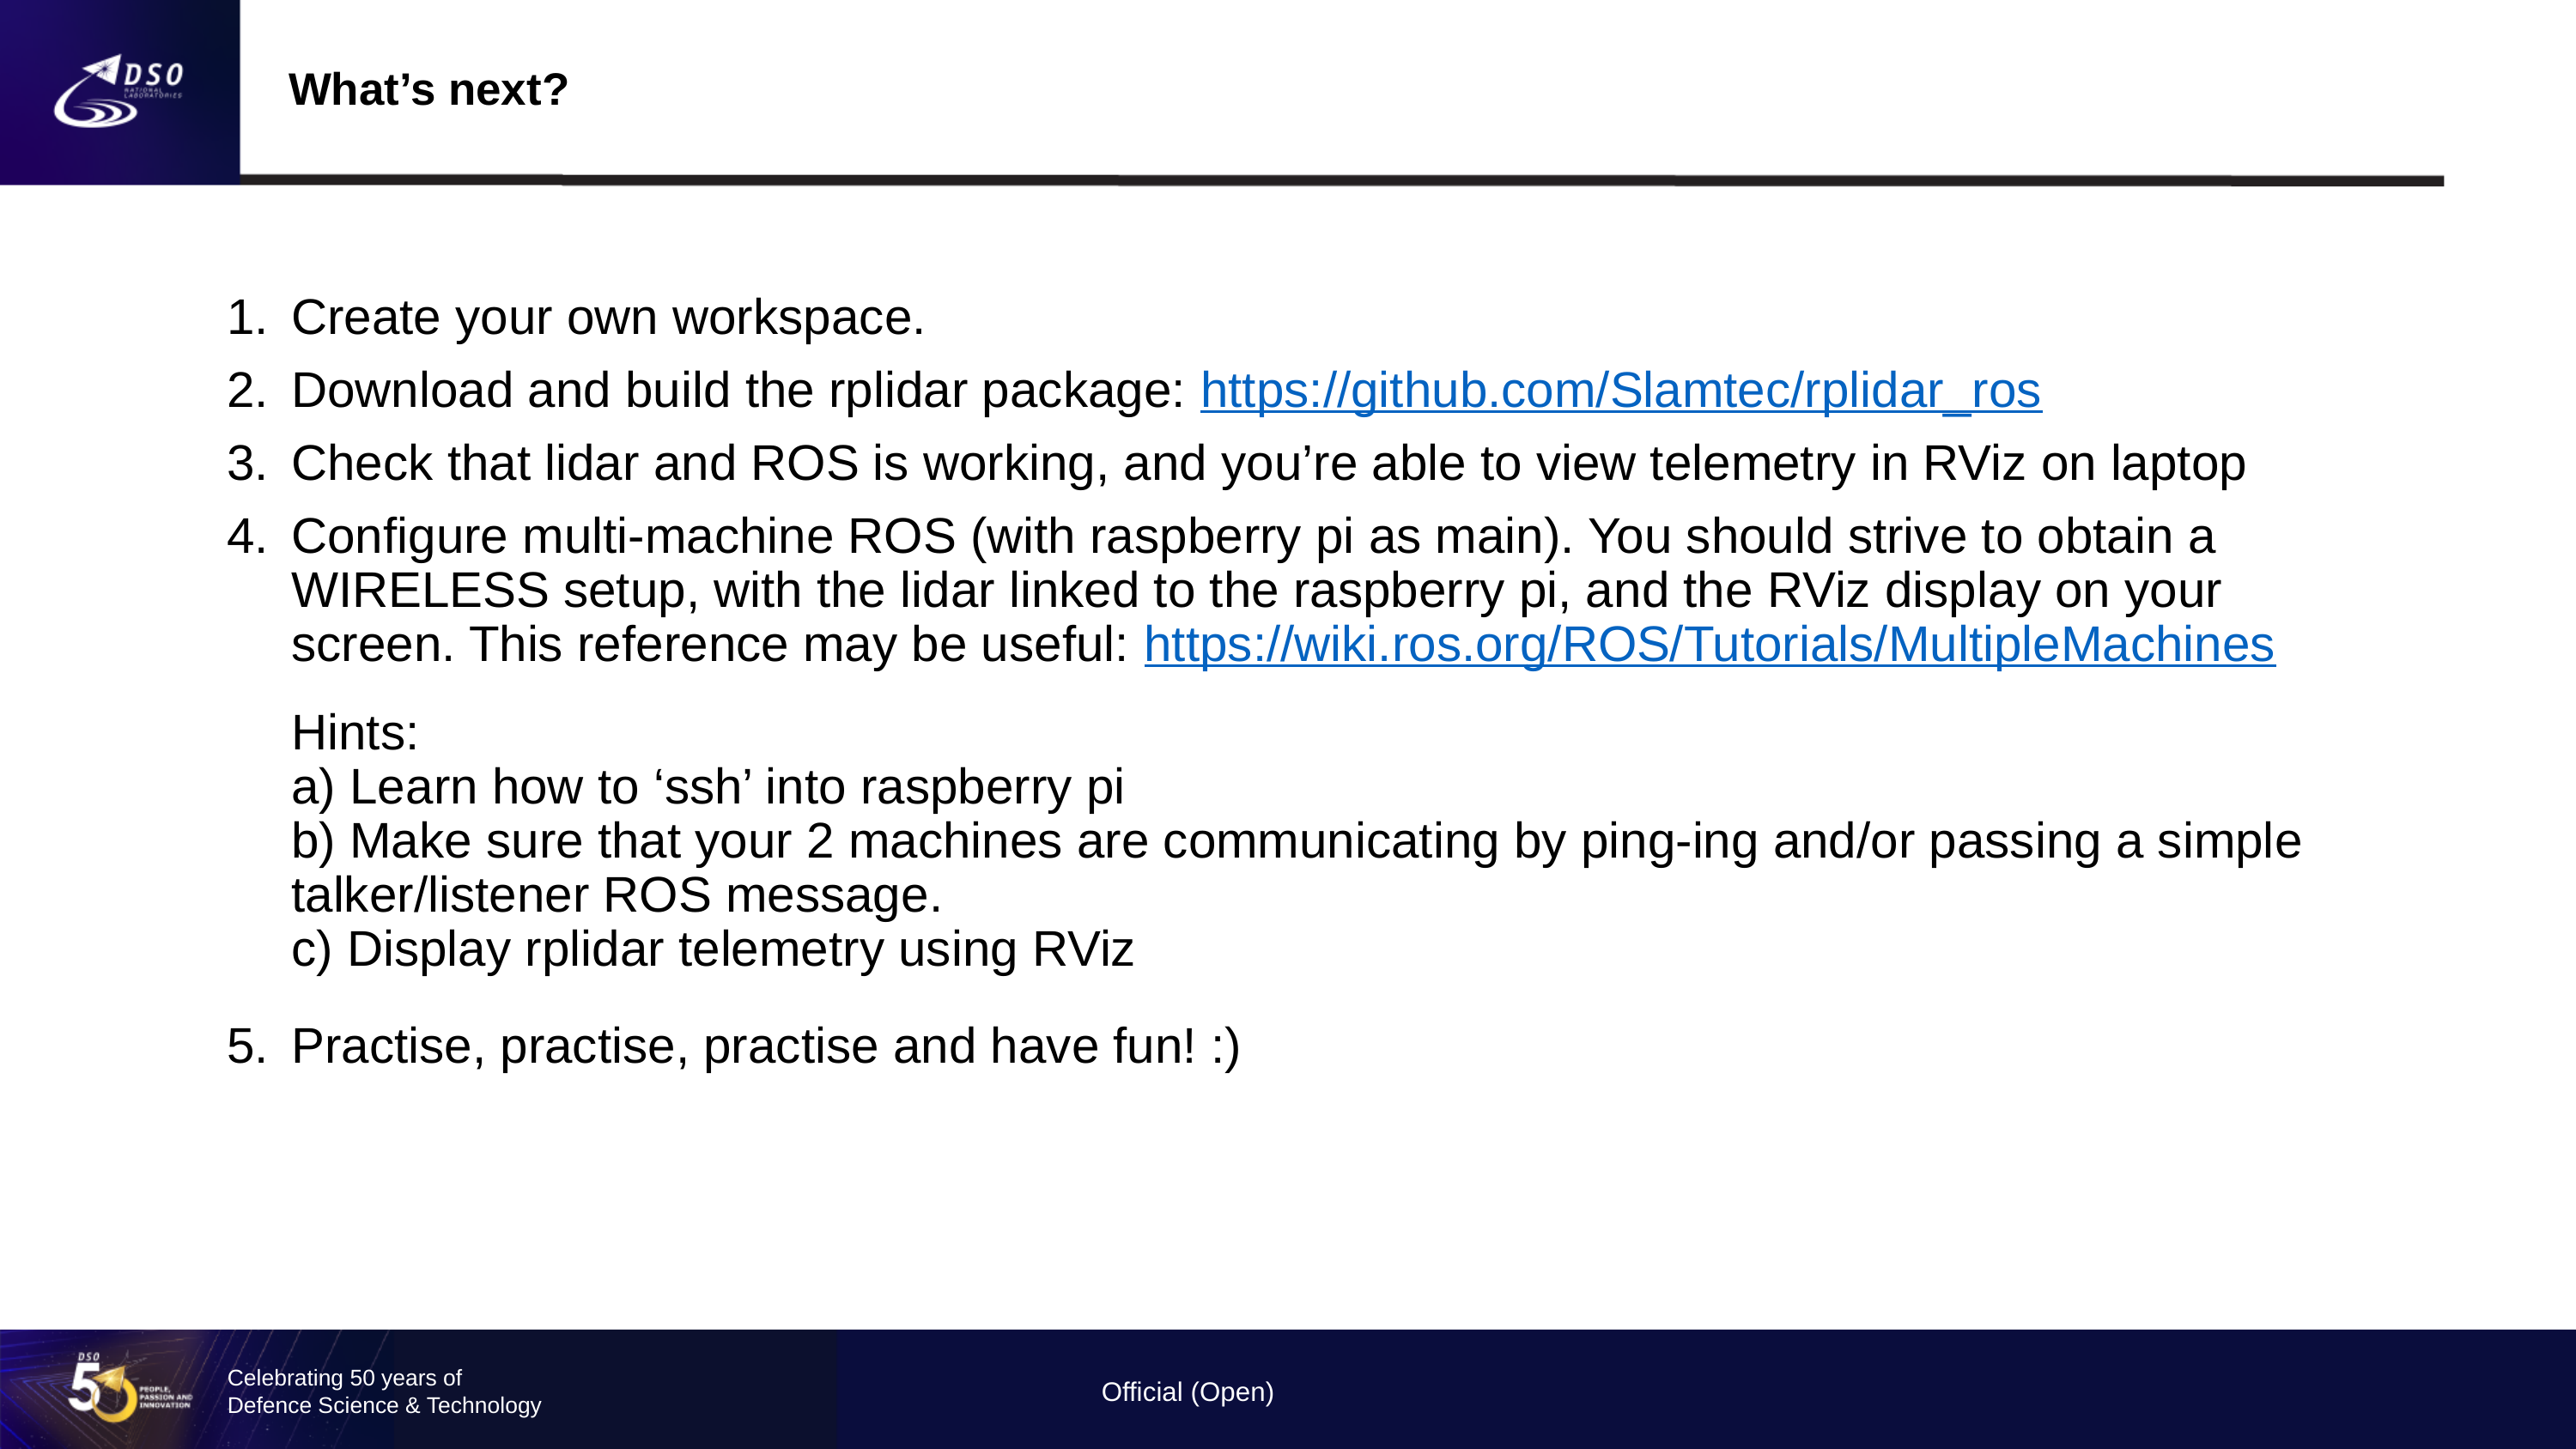

What’s next?
Create your own workspace.
Download and build the rplidar package: https://github.com/Slamtec/rplidar_ros
Check that lidar and ROS is working, and you’re able to view telemetry in RViz on laptop
Configure multi-machine ROS (with raspberry pi as main). You should strive to obtain a WIRELESS setup, with the lidar linked to the raspberry pi, and the RViz display on your screen. This reference may be useful: https://wiki.ros.org/ROS/Tutorials/MultipleMachines
Hints:
a) Learn how to ‘ssh’ into raspberry pi
b) Make sure that your 2 machines are communicating by ping-ing and/or passing a simple talker/listener ROS message.
c) Display rplidar telemetry using RViz
Practise, practise, practise and have fun! :)